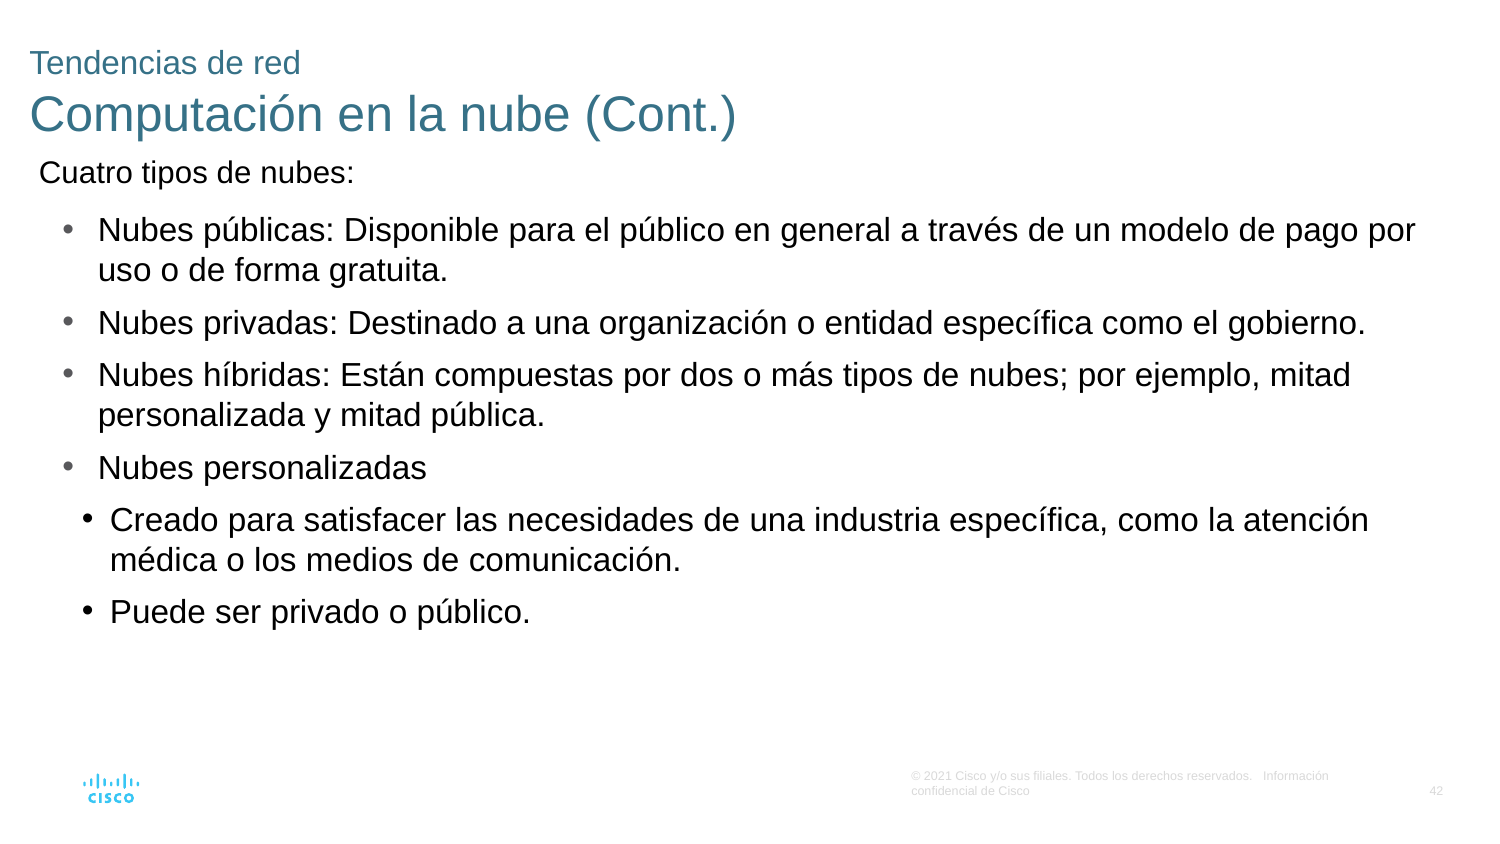

# Tendencias de red Computación en la nube (Cont.)
Cuatro tipos de nubes:
Nubes públicas: Disponible para el público en general a través de un modelo de pago por uso o de forma gratuita.
Nubes privadas: Destinado a una organización o entidad específica como el gobierno.
Nubes híbridas: Están compuestas por dos o más tipos de nubes; por ejemplo, mitad personalizada y mitad pública.
Nubes personalizadas
Creado para satisfacer las necesidades de una industria específica, como la atención médica o los medios de comunicación.
Puede ser privado o público.